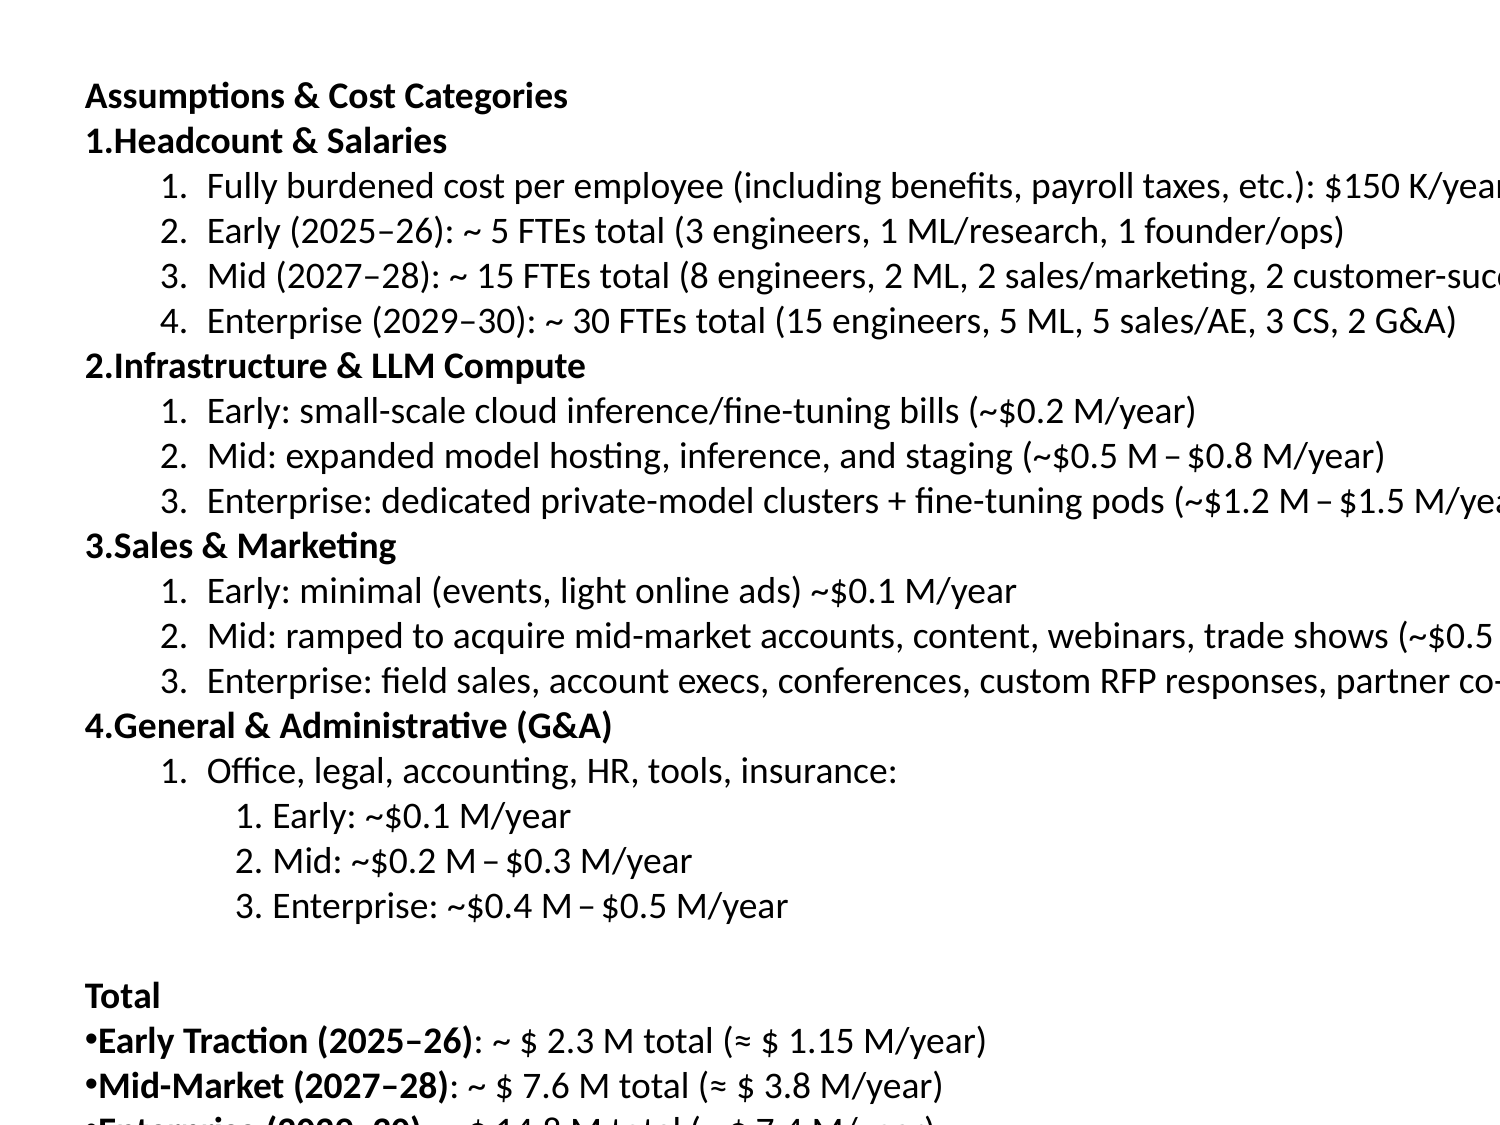

Assumptions & Cost Categories
Headcount & Salaries
Fully burdened cost per employee (including benefits, payroll taxes, etc.): $150 K/year
Early (2025–26): ~ 5 FTEs total (3 engineers, 1 ML/research, 1 founder/ops)
Mid (2027–28): ~ 15 FTEs total (8 engineers, 2 ML, 2 sales/marketing, 2 customer-success, 1 G&A)
Enterprise (2029–30): ~ 30 FTEs total (15 engineers, 5 ML, 5 sales/AE, 3 CS, 2 G&A)
Infrastructure & LLM Compute
Early: small-scale cloud inference/fine-tuning bills (~$0.2 M/year)
Mid: expanded model hosting, inference, and staging (~$0.5 M – $0.8 M/year)
Enterprise: dedicated private-model clusters + fine-tuning pods (~$1.2 M – $1.5 M/year)
Sales & Marketing
Early: minimal (events, light online ads) ~$0.1 M/year
Mid: ramped to acquire mid-market accounts, content, webinars, trade shows (~$0.5 M – $0.8 M/year)
Enterprise: field sales, account execs, conferences, custom RFP responses, partner co-funding (~$1.0 M – $1.2 M/year)
General & Administrative (G&A)
Office, legal, accounting, HR, tools, insurance:
Early: ~$0.1 M/year
Mid: ~$0.2 M – $0.3 M/year
Enterprise: ~$0.4 M – $0.5 M/year

Total
Early Traction (2025–26): ~ $ 2.3 M total (≈ $ 1.15 M/year)
Mid-Market (2027–28): ~ $ 7.6 M total (≈ $ 3.8 M/year)
Enterprise (2029–30): ~ $ 14.8 M total (≈ $ 7.4 M/year)